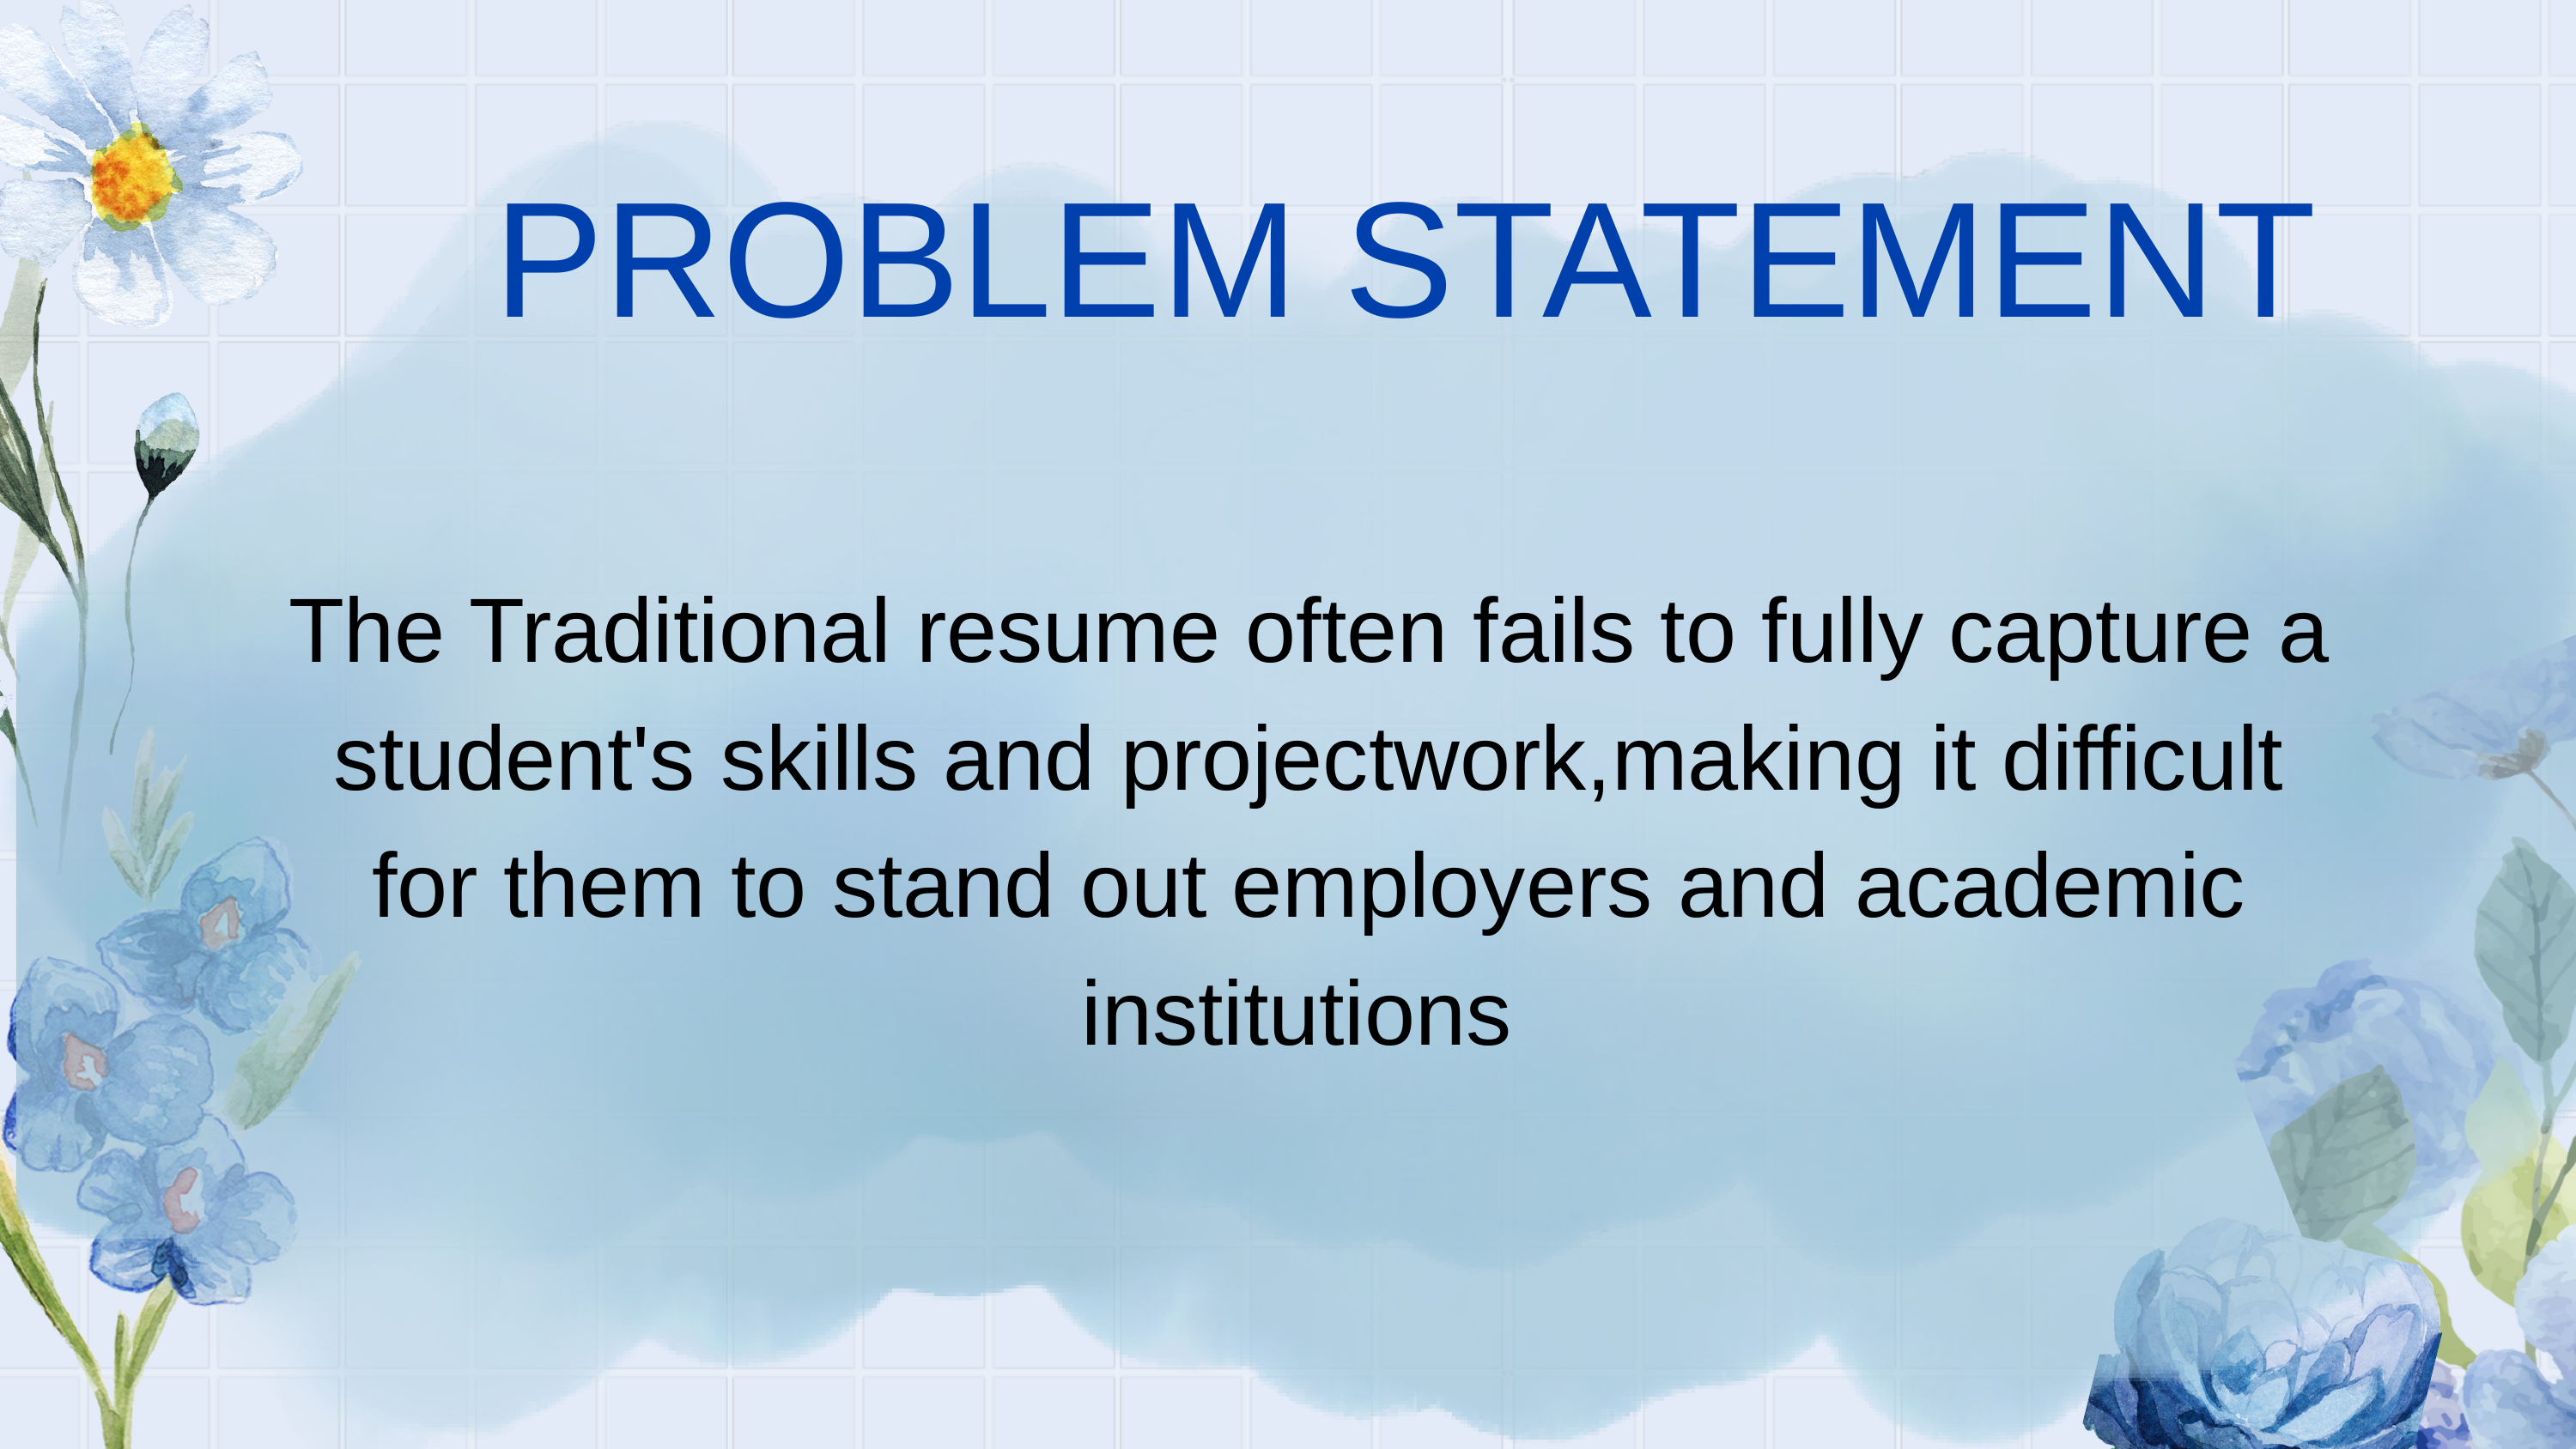

PROBLEM STATEMENT

The Traditional resume often fails to fully capture a student's skills and projectwork,making it difficult for them to stand out employers and academic institutions